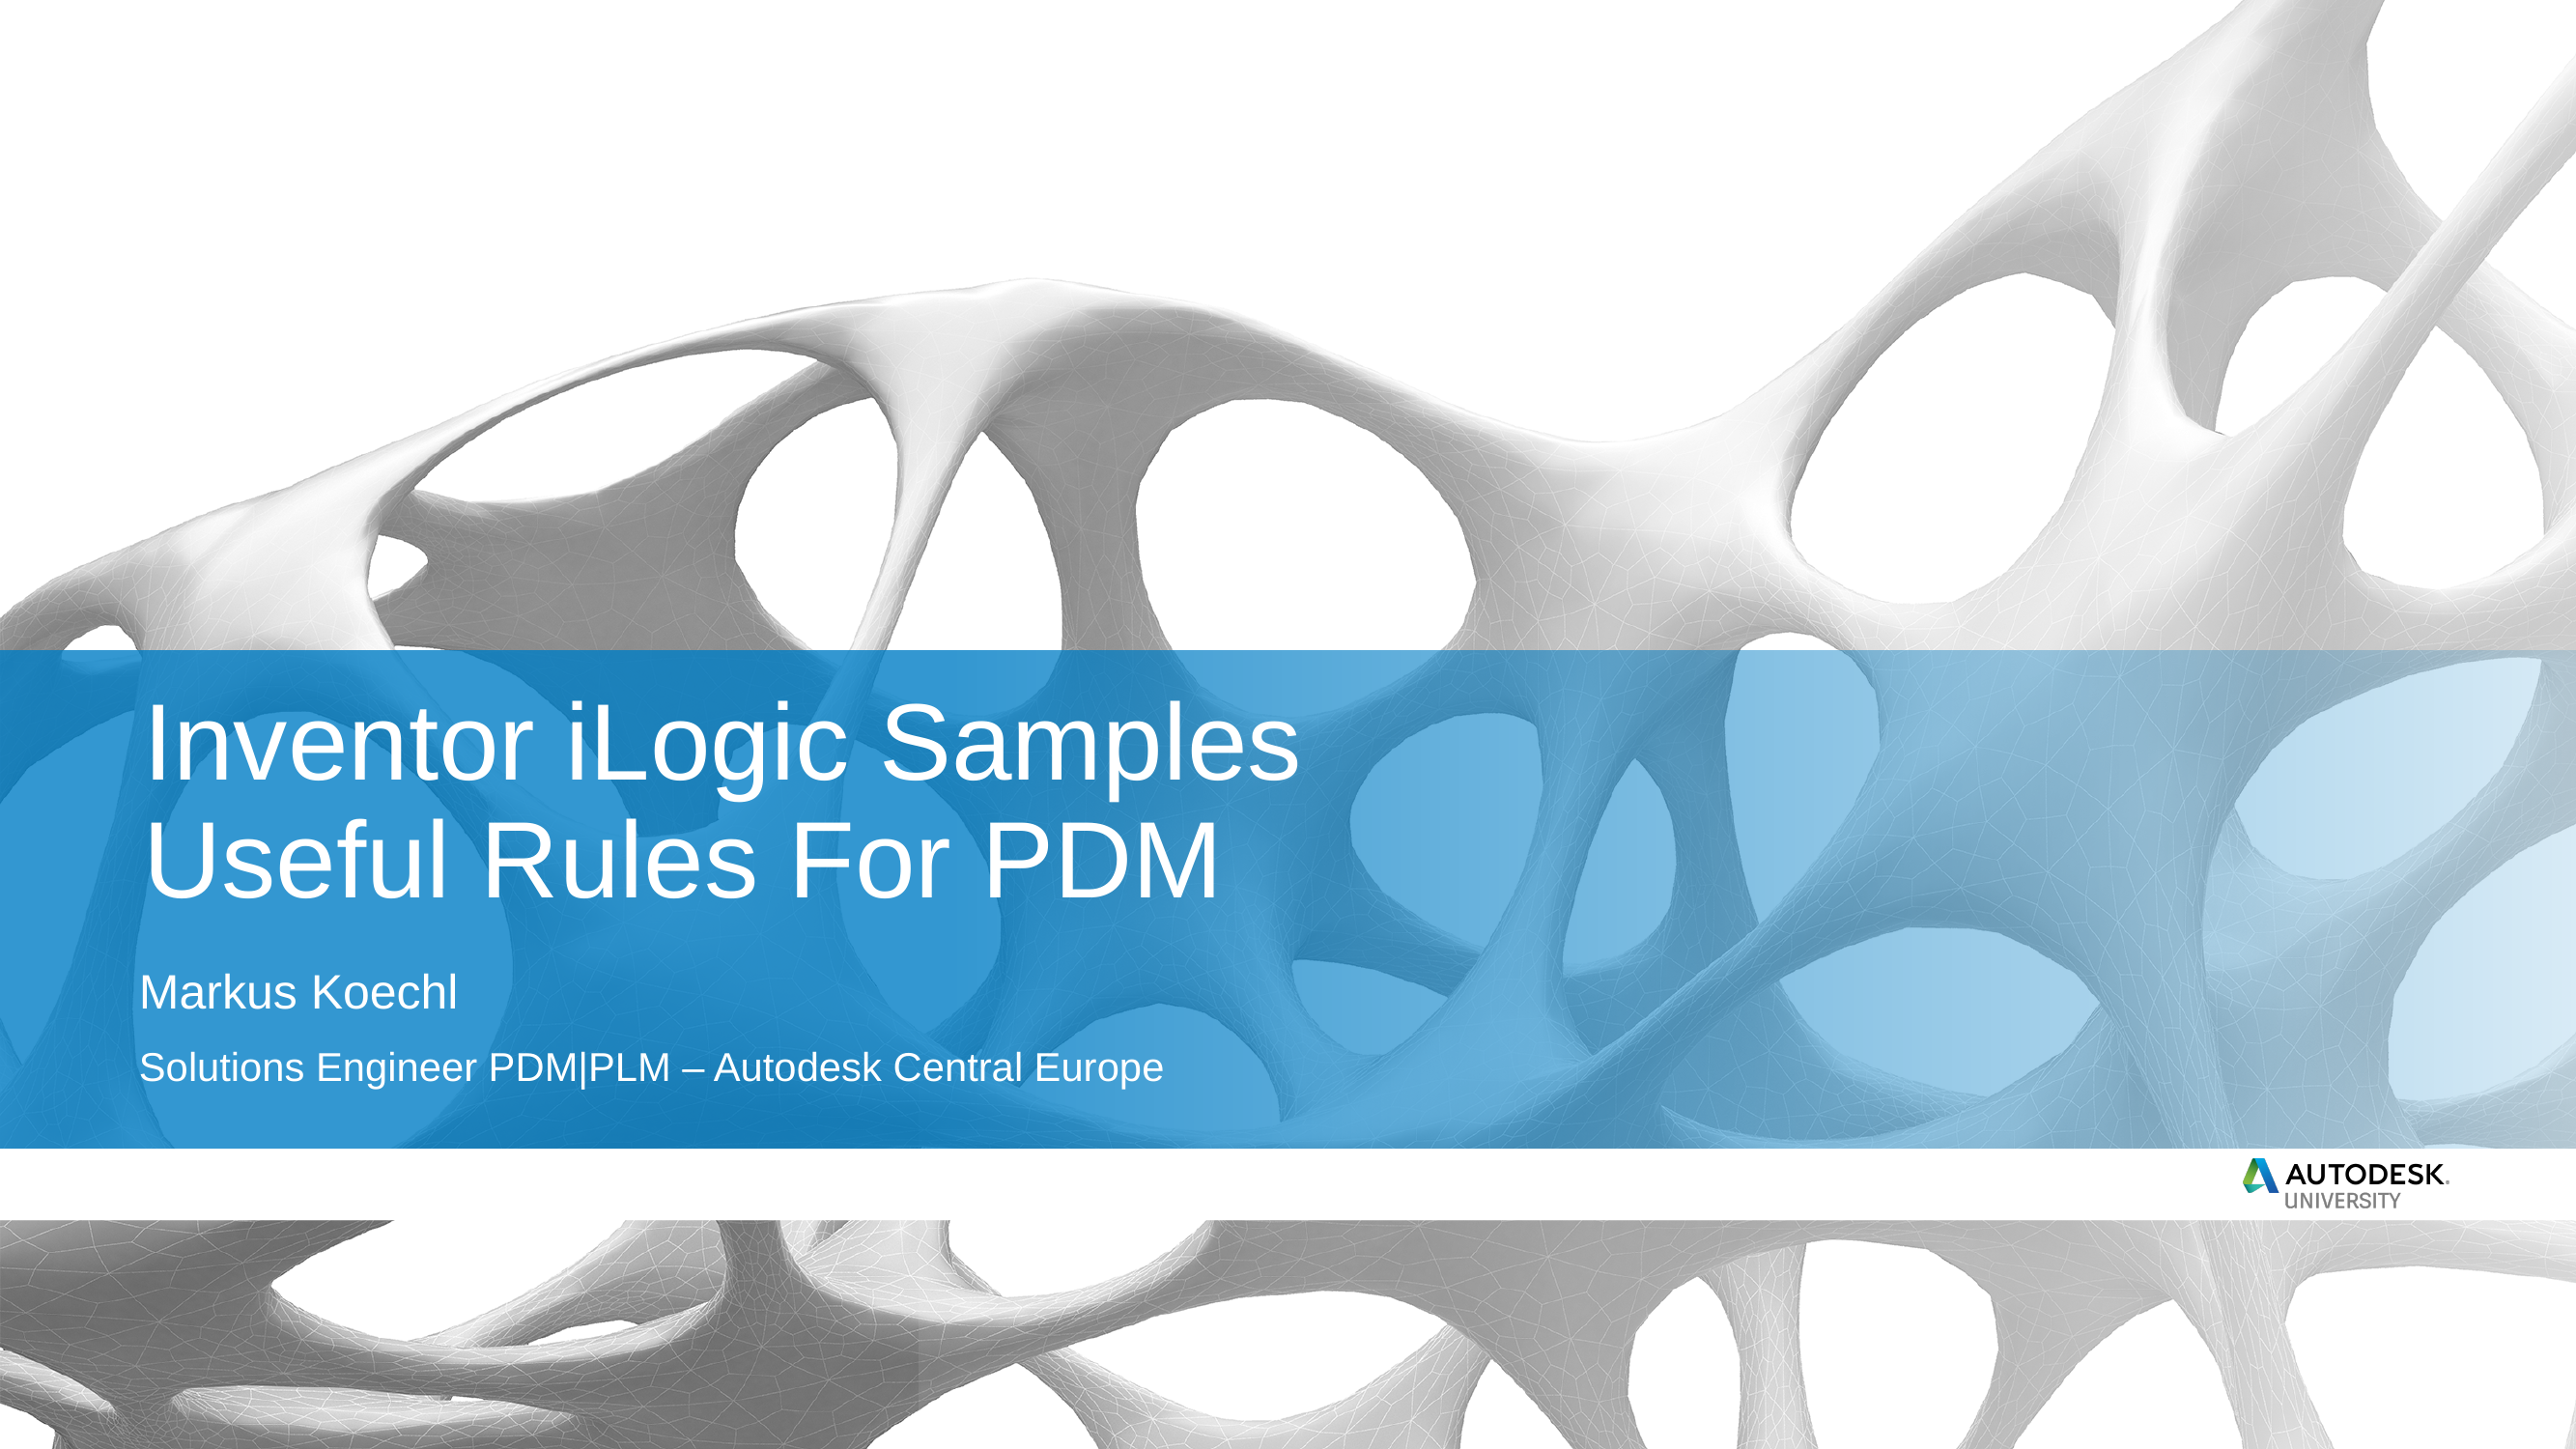

# Inventor iLogic Samples Useful Rules For PDM
Markus Koechl
Solutions Engineer PDM|PLM – Autodesk Central Europe